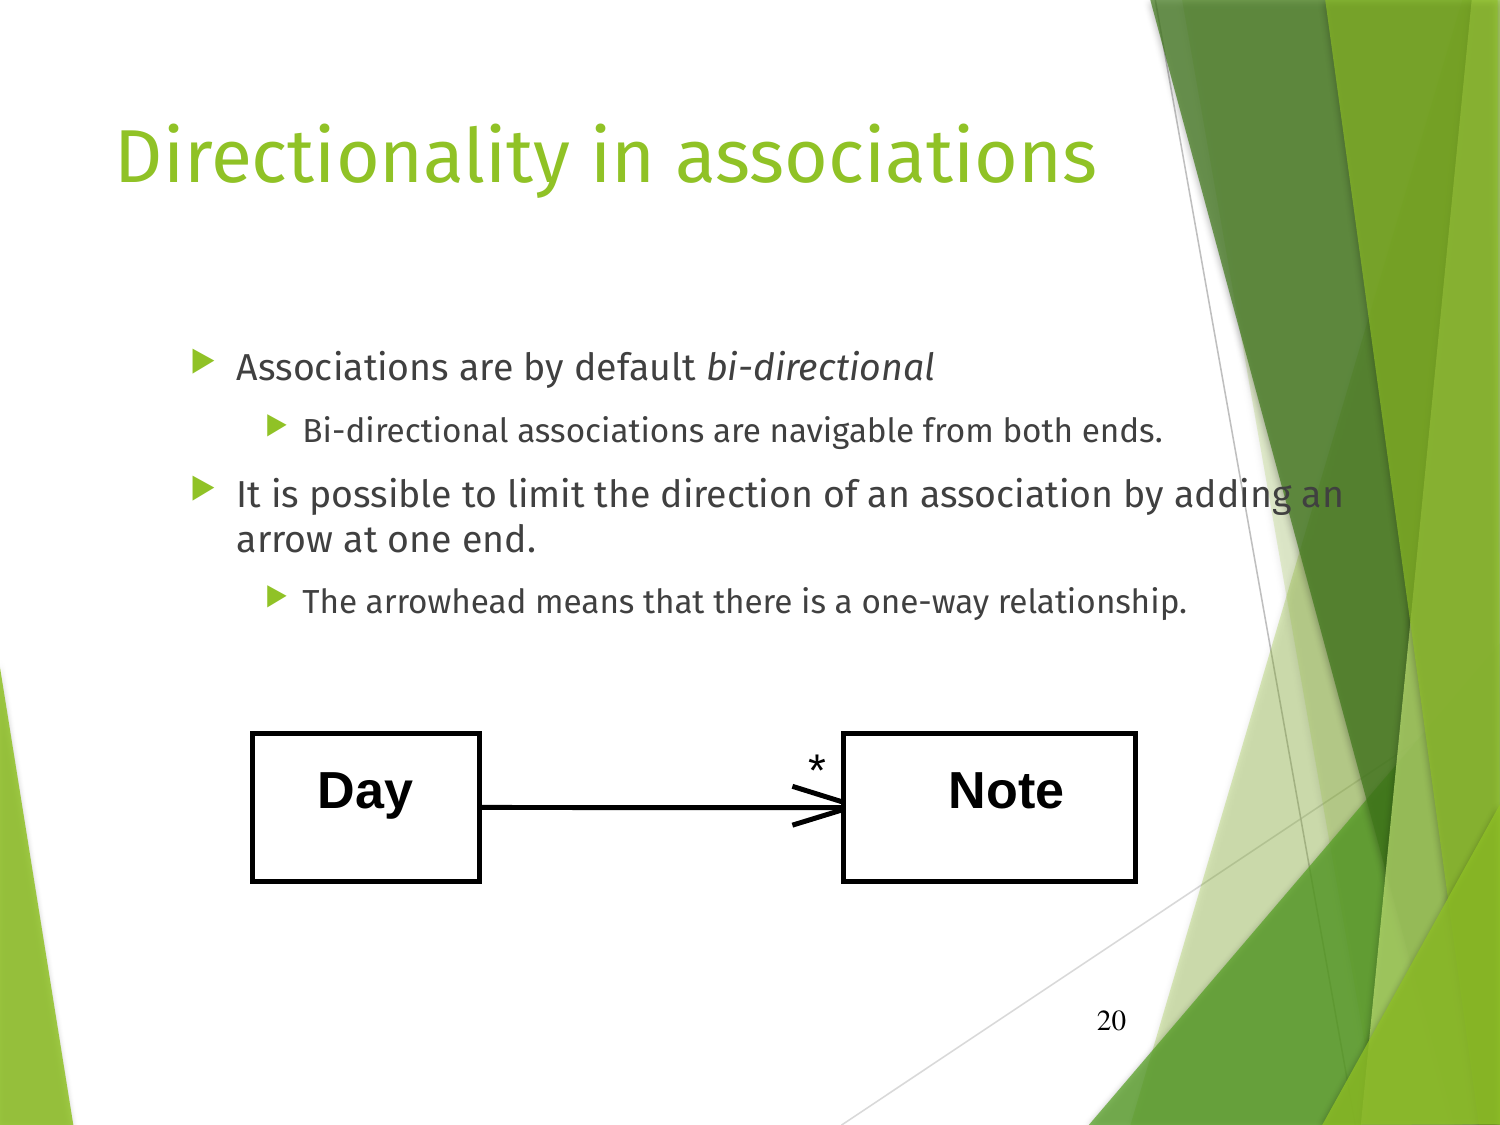

# Directionality in associations
Associations are by default bi-directional
Bi-directional associations are navigable from both ends.
It is possible to limit the direction of an association by adding an arrow at one end.
The arrowhead means that there is a one-way relationship.

*
Day
Note

20